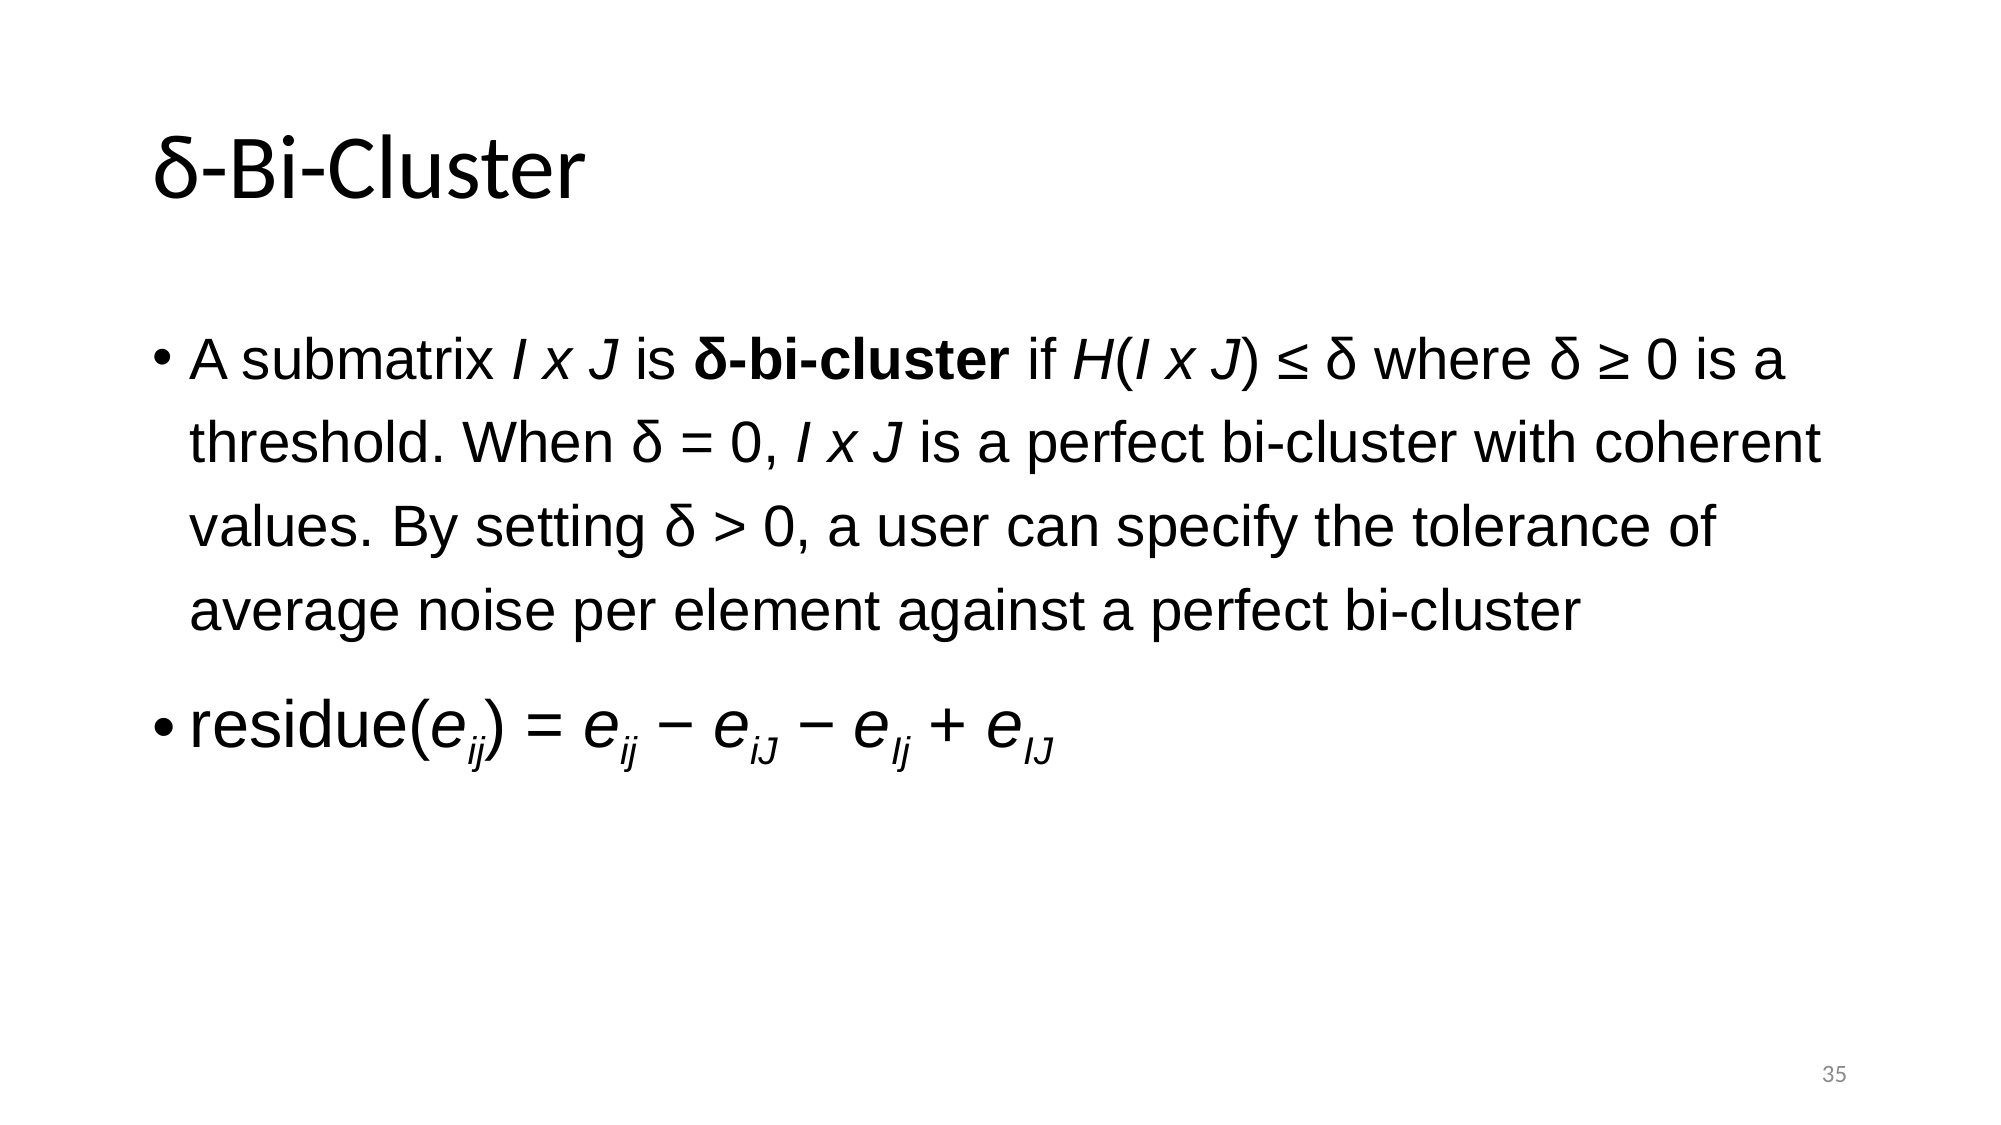

# δ-Bi-Cluster
A submatrix I x J is δ-bi-cluster if H(I x J) ≤ δ where δ ≥ 0 is a threshold. When δ = 0, I x J is a perfect bi-cluster with coherent values. By setting δ > 0, a user can specify the tolerance of average noise per element against a perfect bi-cluster
residue(eij) = eij − eiJ − eIj + eIJ
35